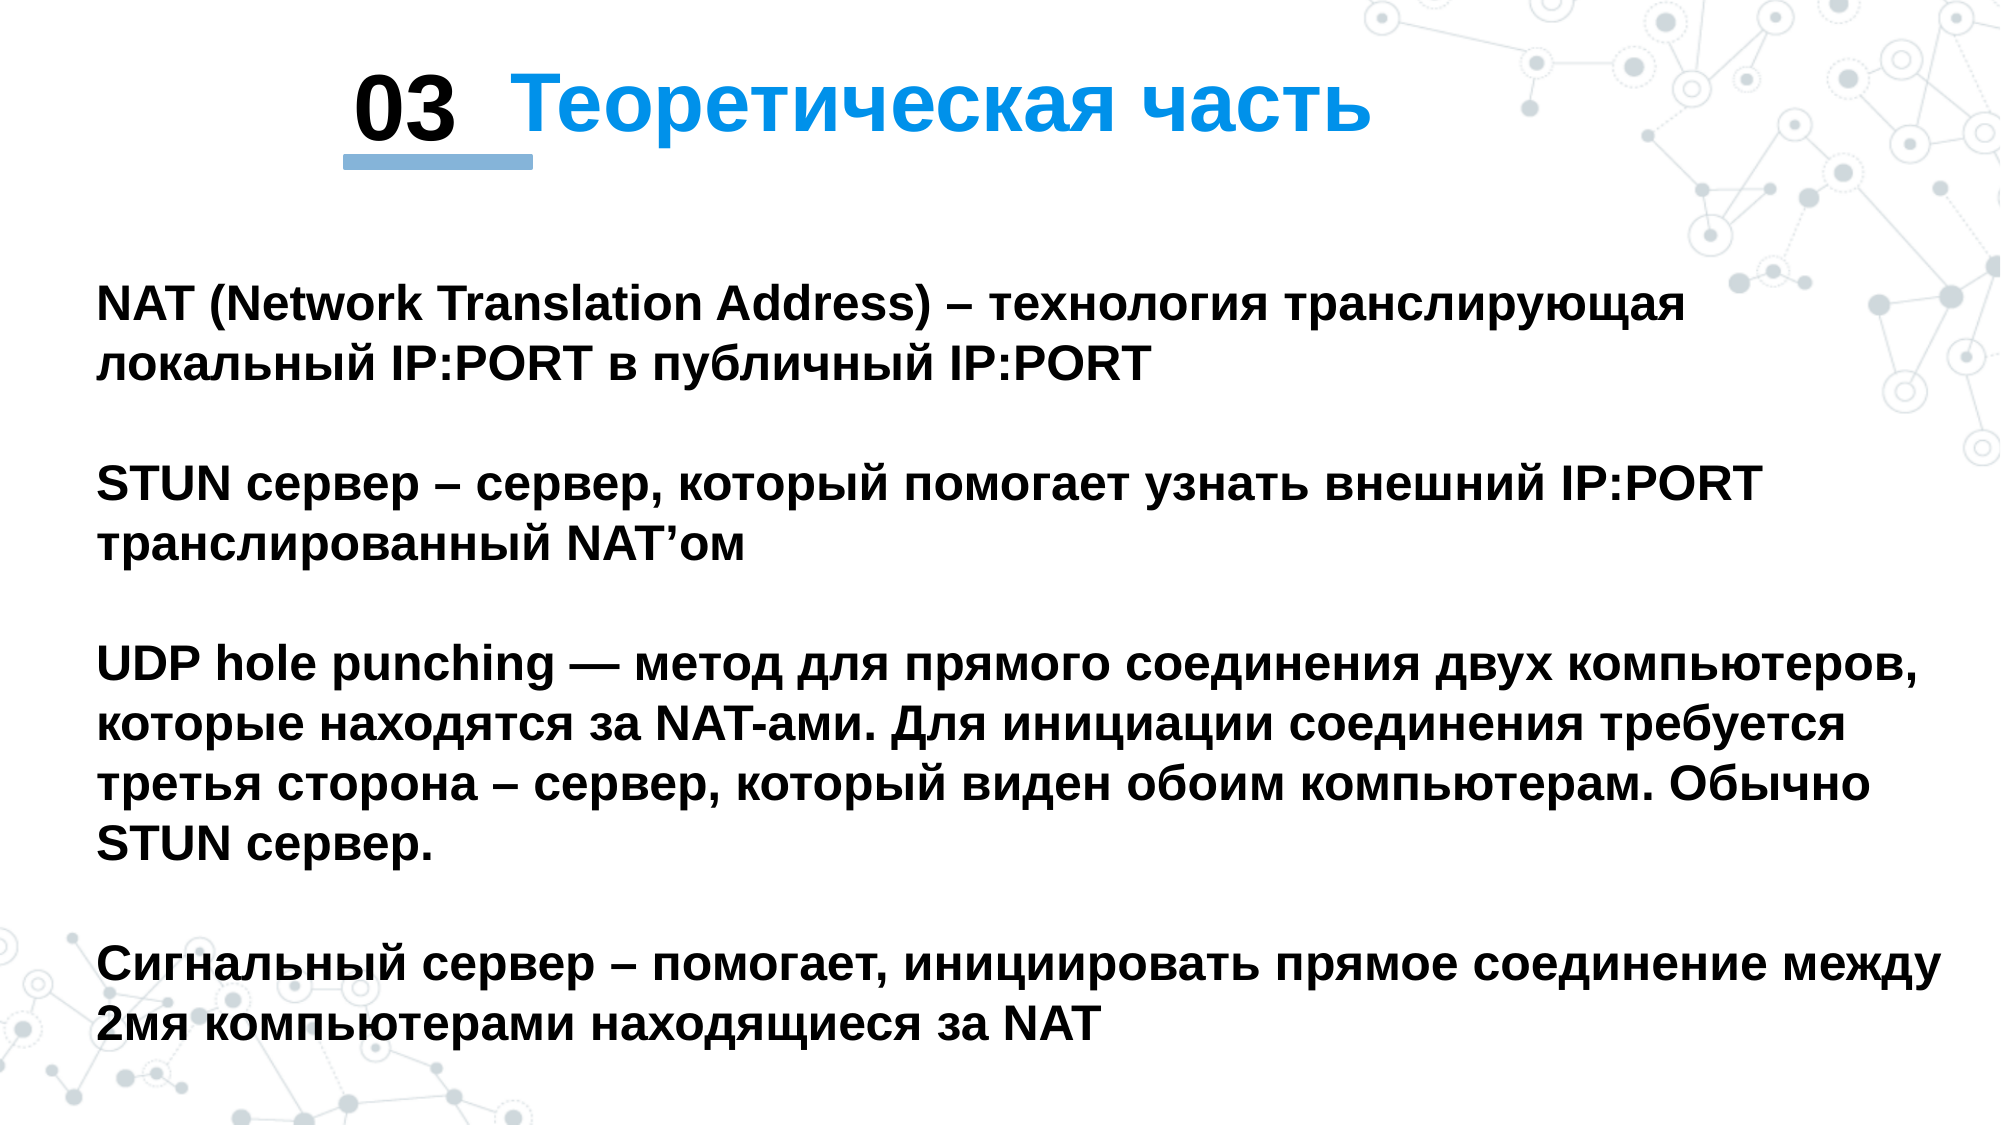

# Теоретическая часть
03

NAT (Network Translation Address) – технология транслирующая локальный IP:PORT в публичный IP:PORT

STUN сервер – сервер, который помогает узнать внешний IP:PORT транслированный NAT’ом

UDP hole punching — метод для прямого соединения двух компьютеров, которые находятся за NAT-ами. Для инициации соединения требуется третья сторона – сервер, который виден обоим компьютерам. Обычно STUN сервер.

Сигнальный сервер – помогает, инициировать прямое соединение между 2мя компьютерами находящиеся за NAT